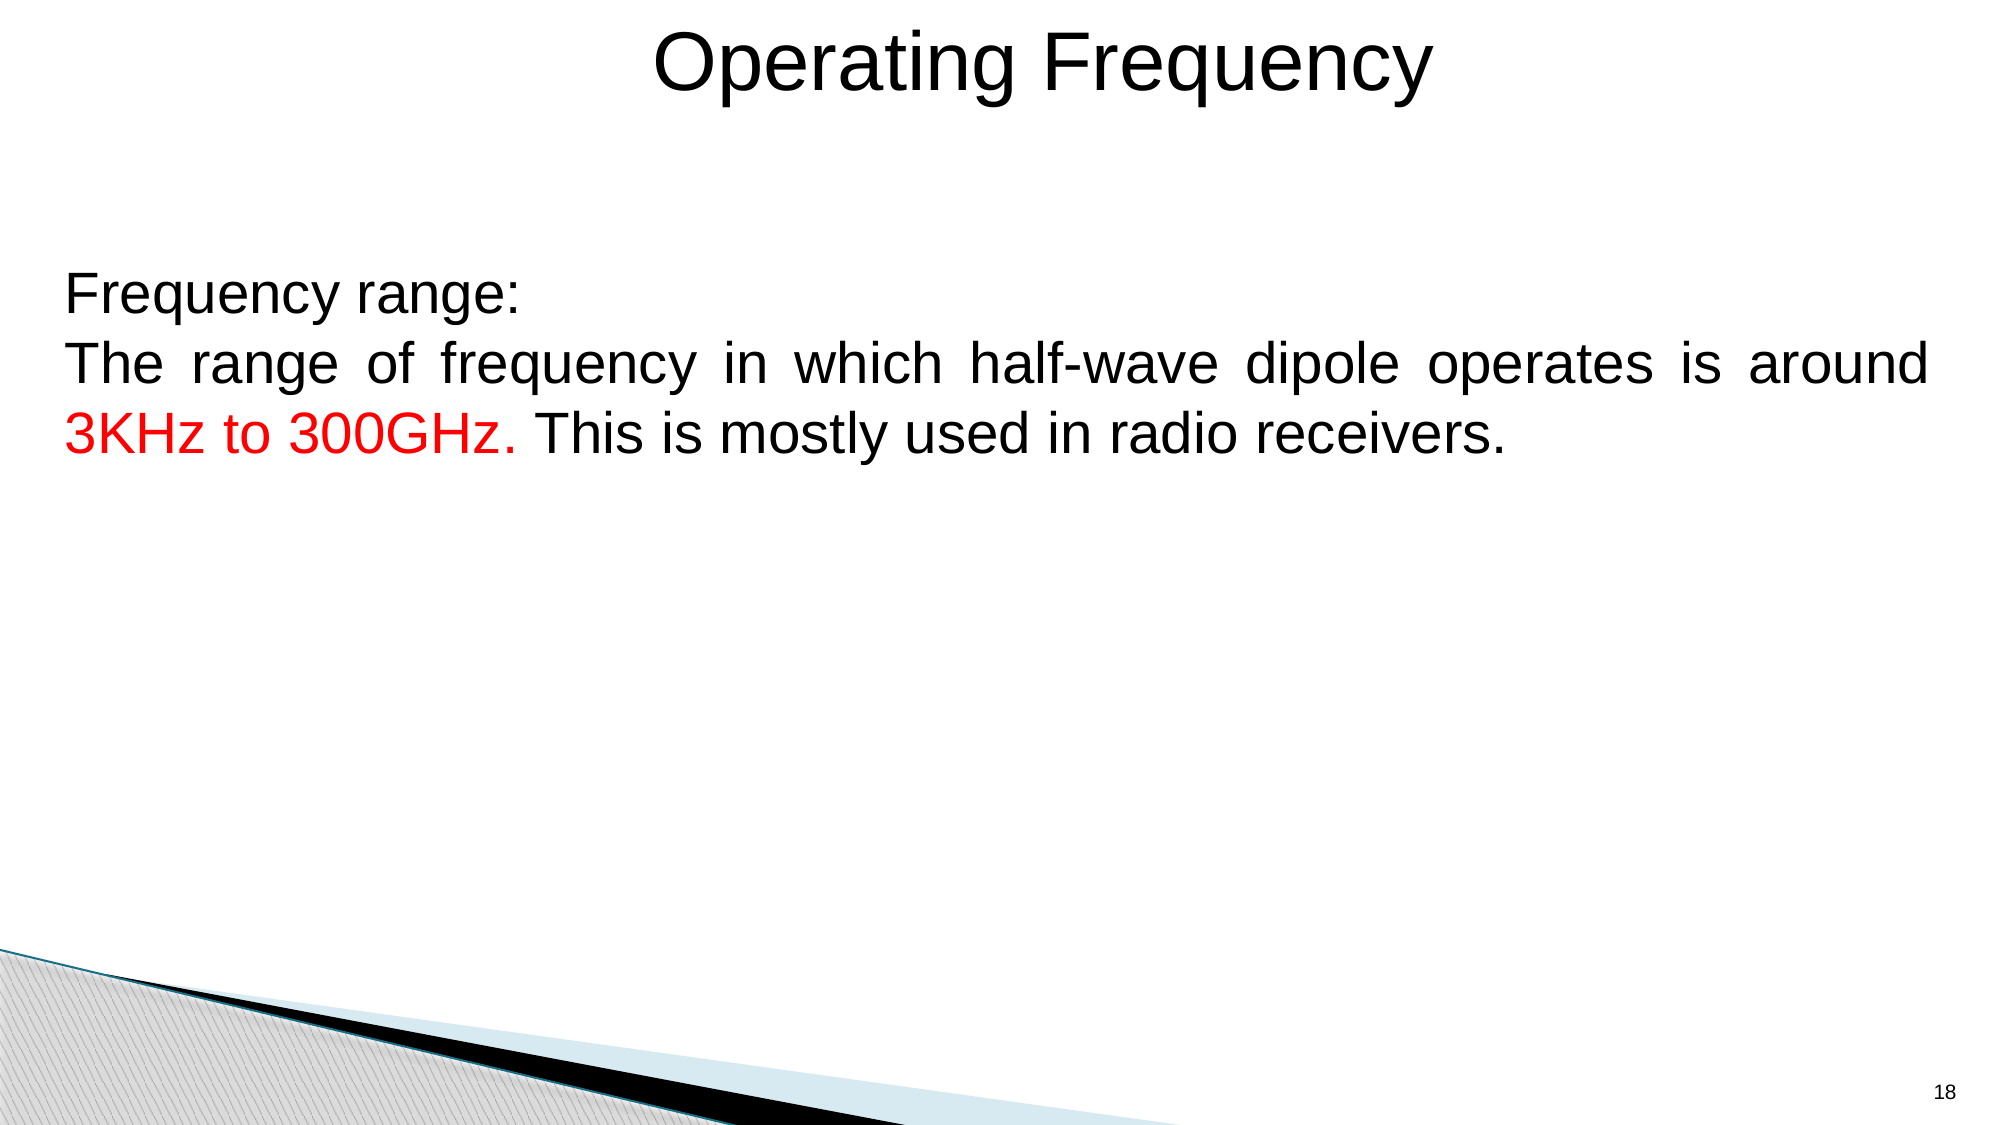

Operating Frequency

Frequency range:
The range of frequency in which half-wave dipole operates is around 3KHz to 300GHz. This is mostly used in radio receivers.
18